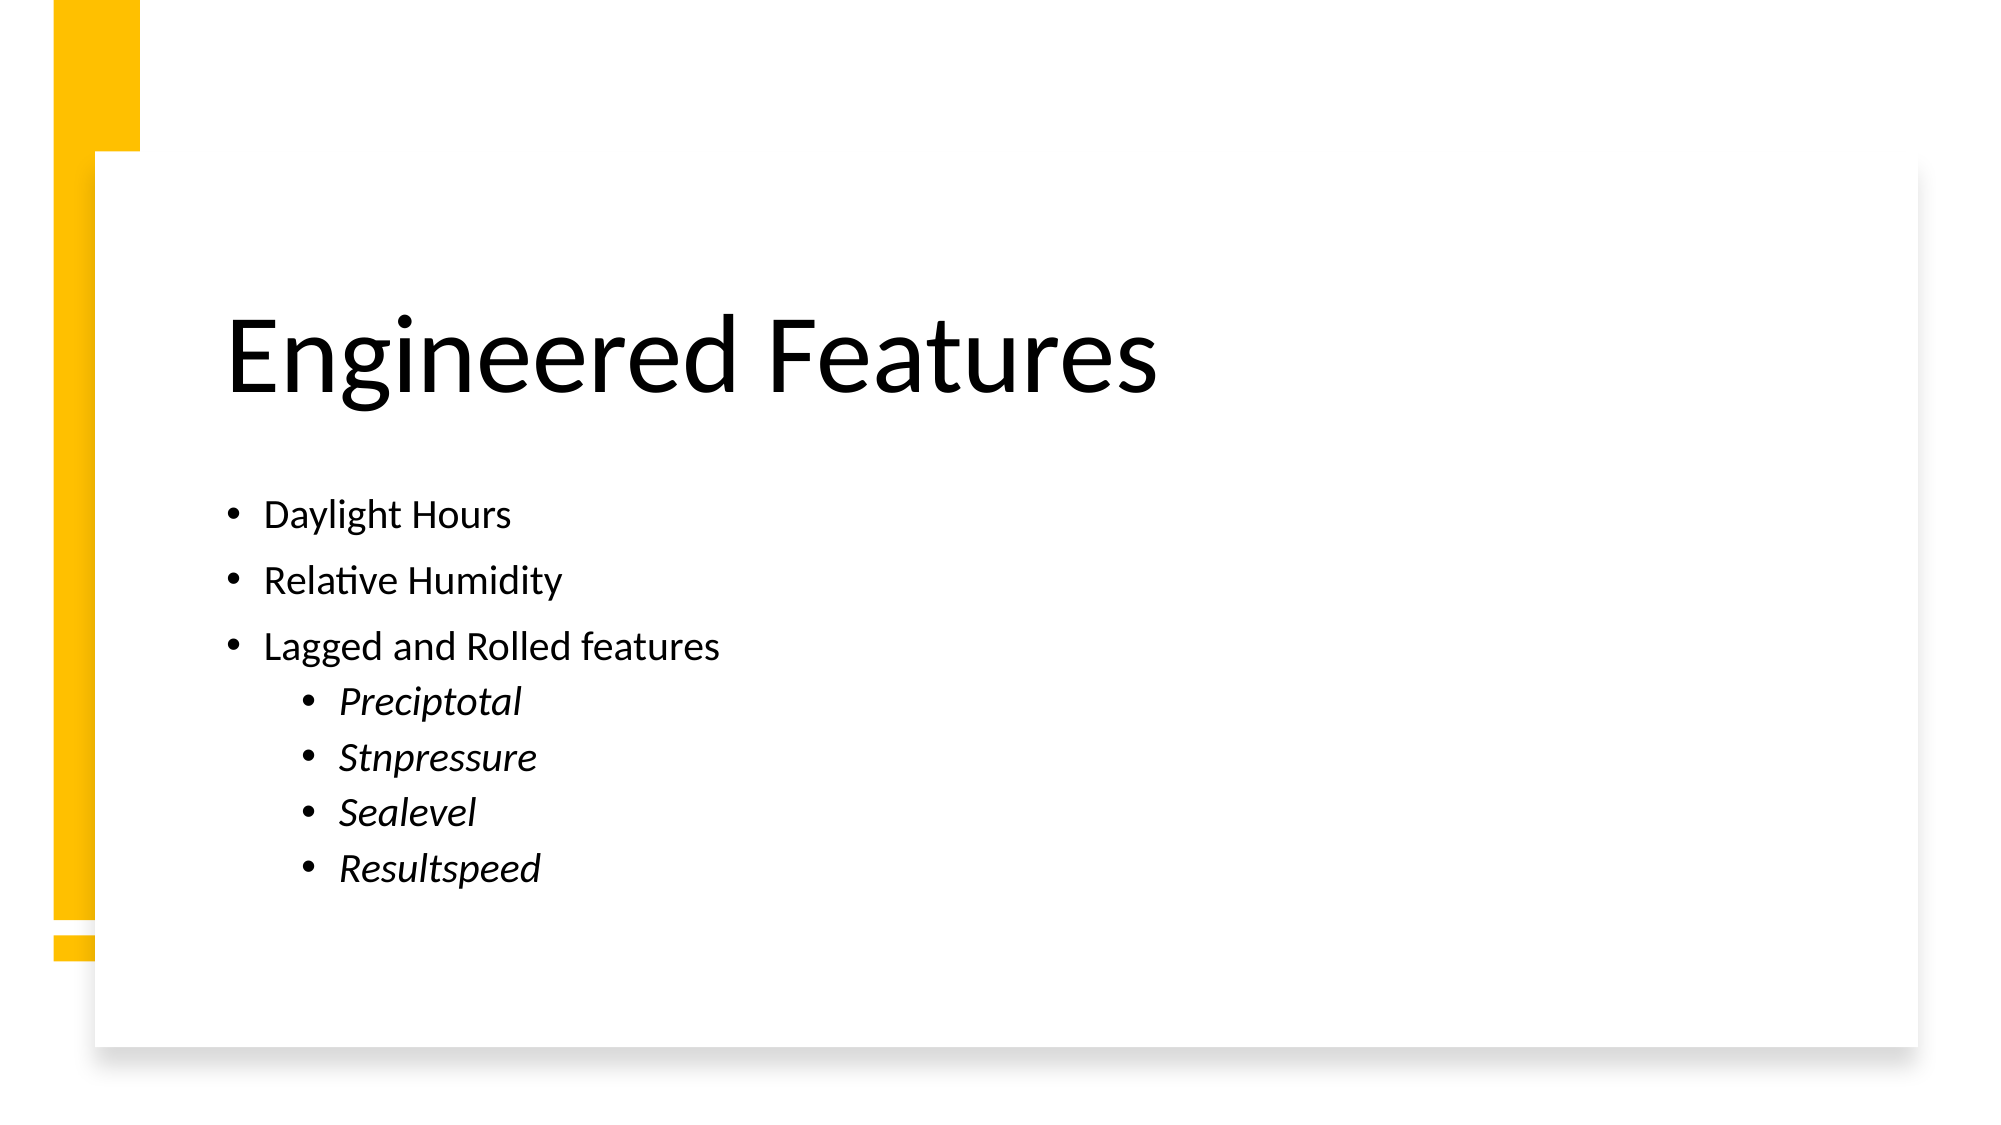

# Engineered Features

Daylight Hours
Relative Humidity
Lagged and Rolled features
Preciptotal
Stnpressure
Sealevel
Resultspeed